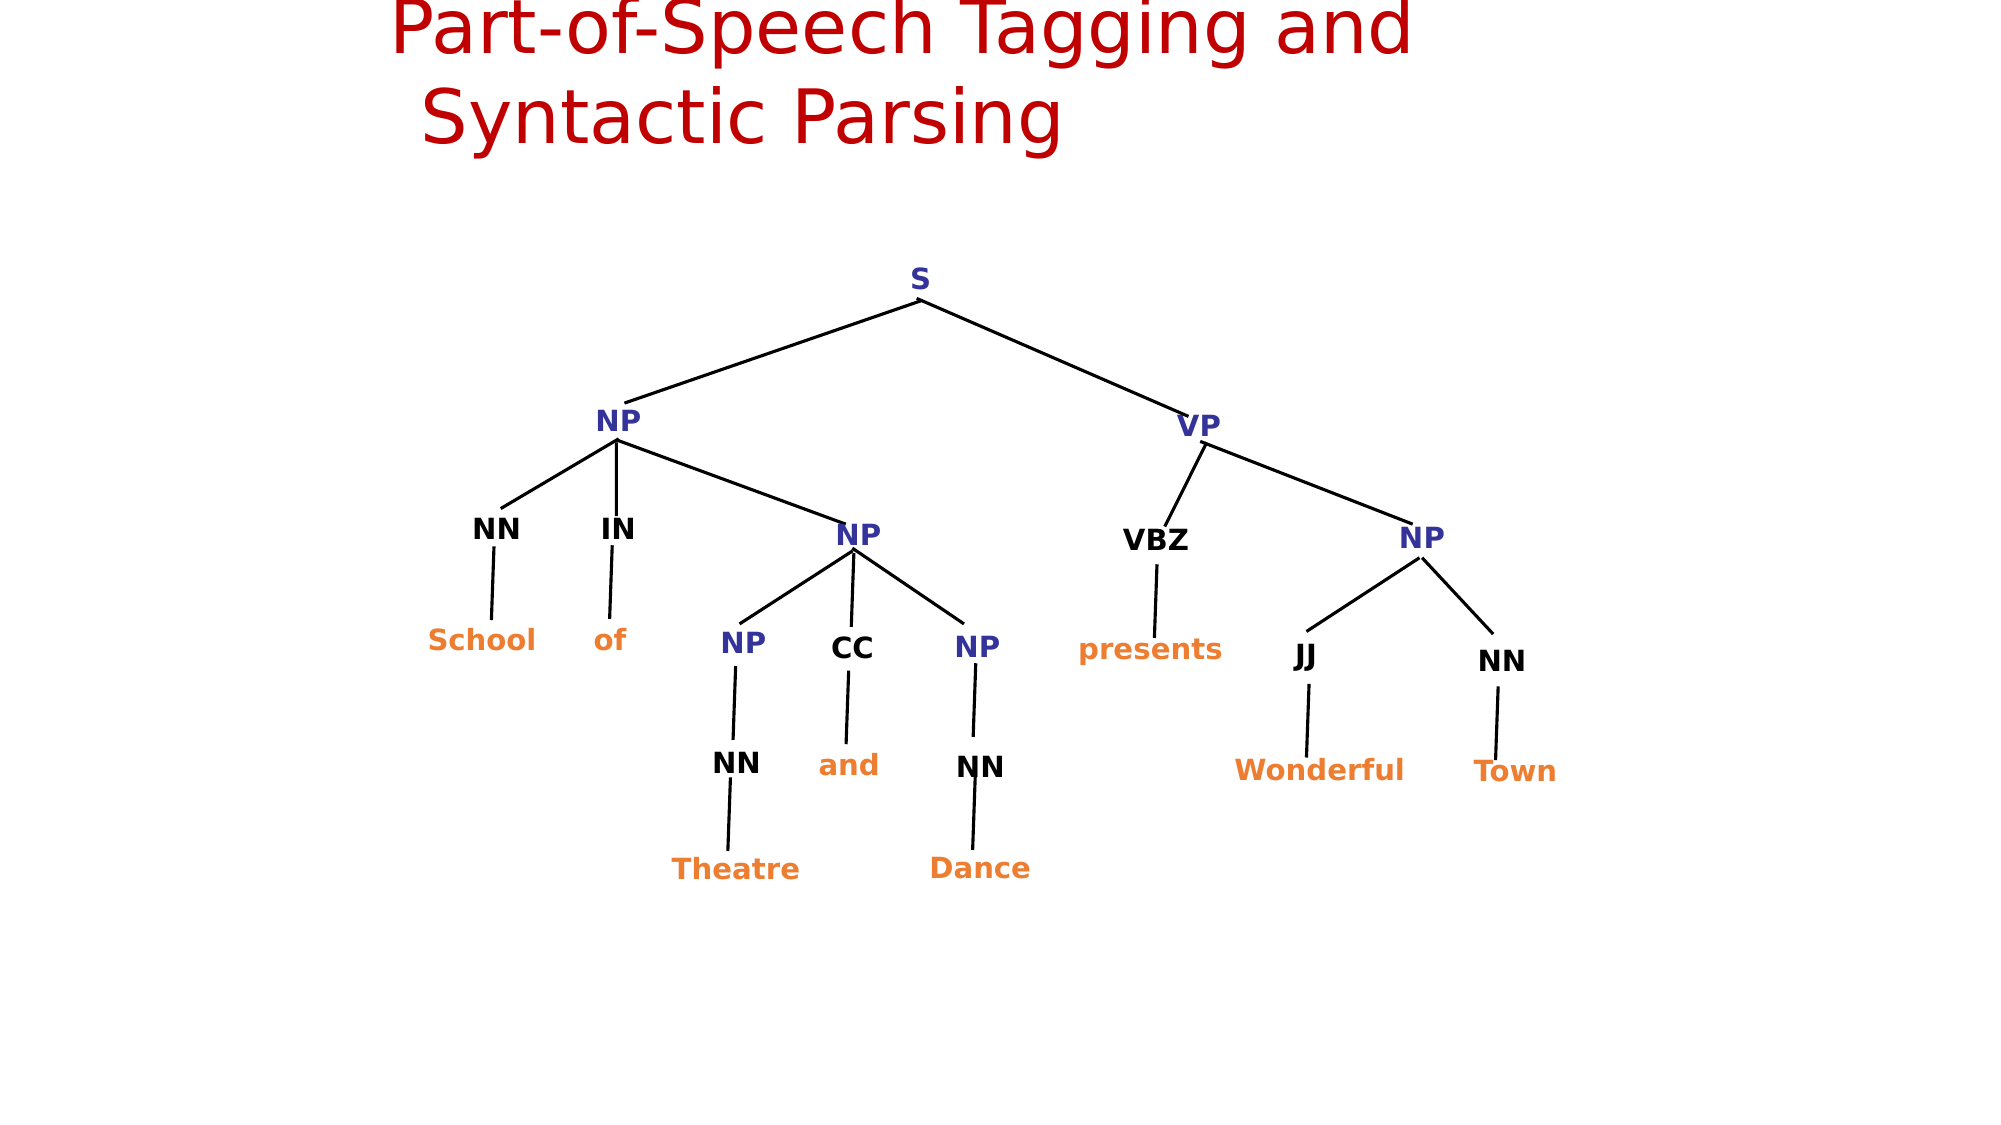

Part-of-Speech Tagging and Syntactic Parsing

S

NP
VP

NN
IN
NP
NP
VBZ

School
of
NP
NP
CC
presents
JJ
NN

NN
and
NN
Wonderful
Town

Dance
Theatre